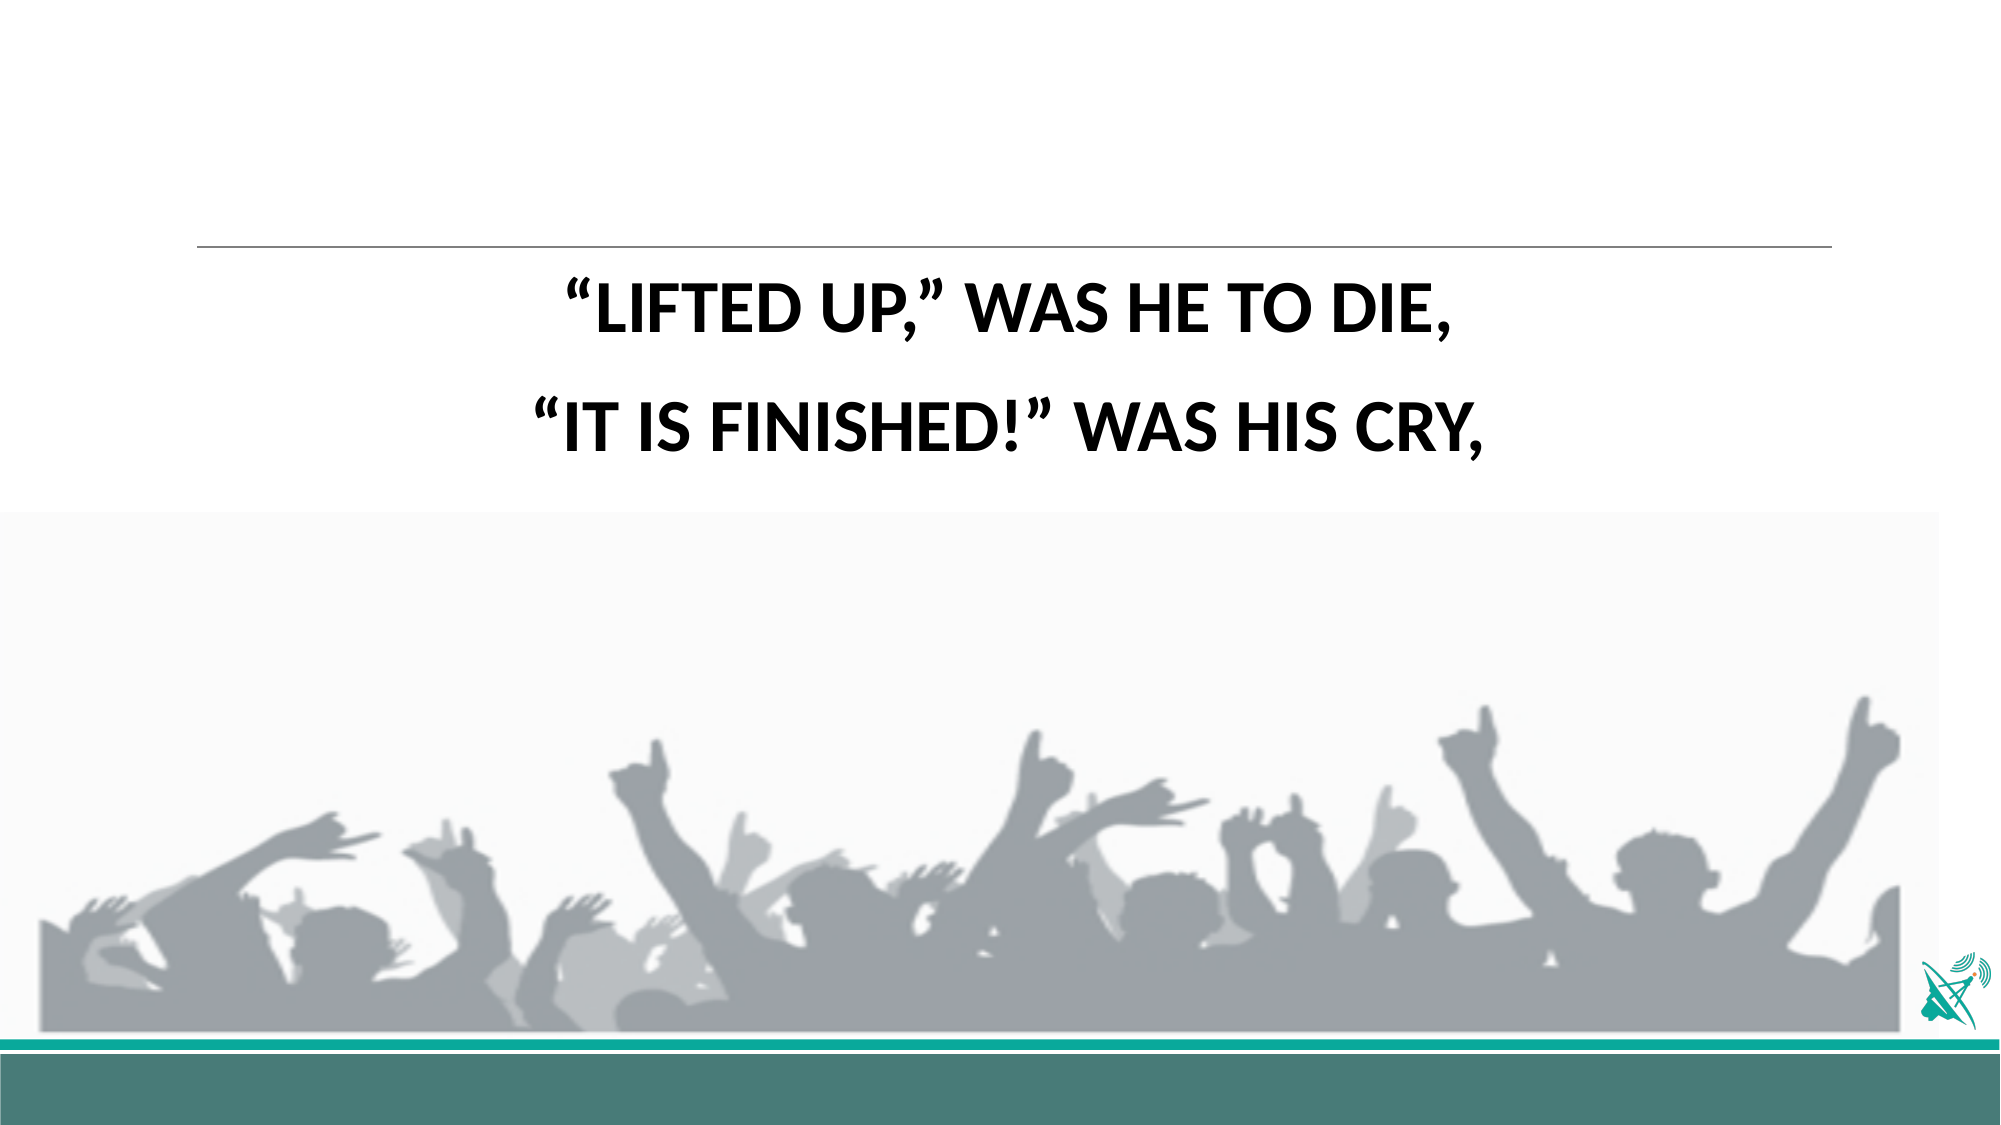

“LIFTED UP,” WAS HE TO DIE,
“IT IS FINISHED!” WAS HIS CRY,